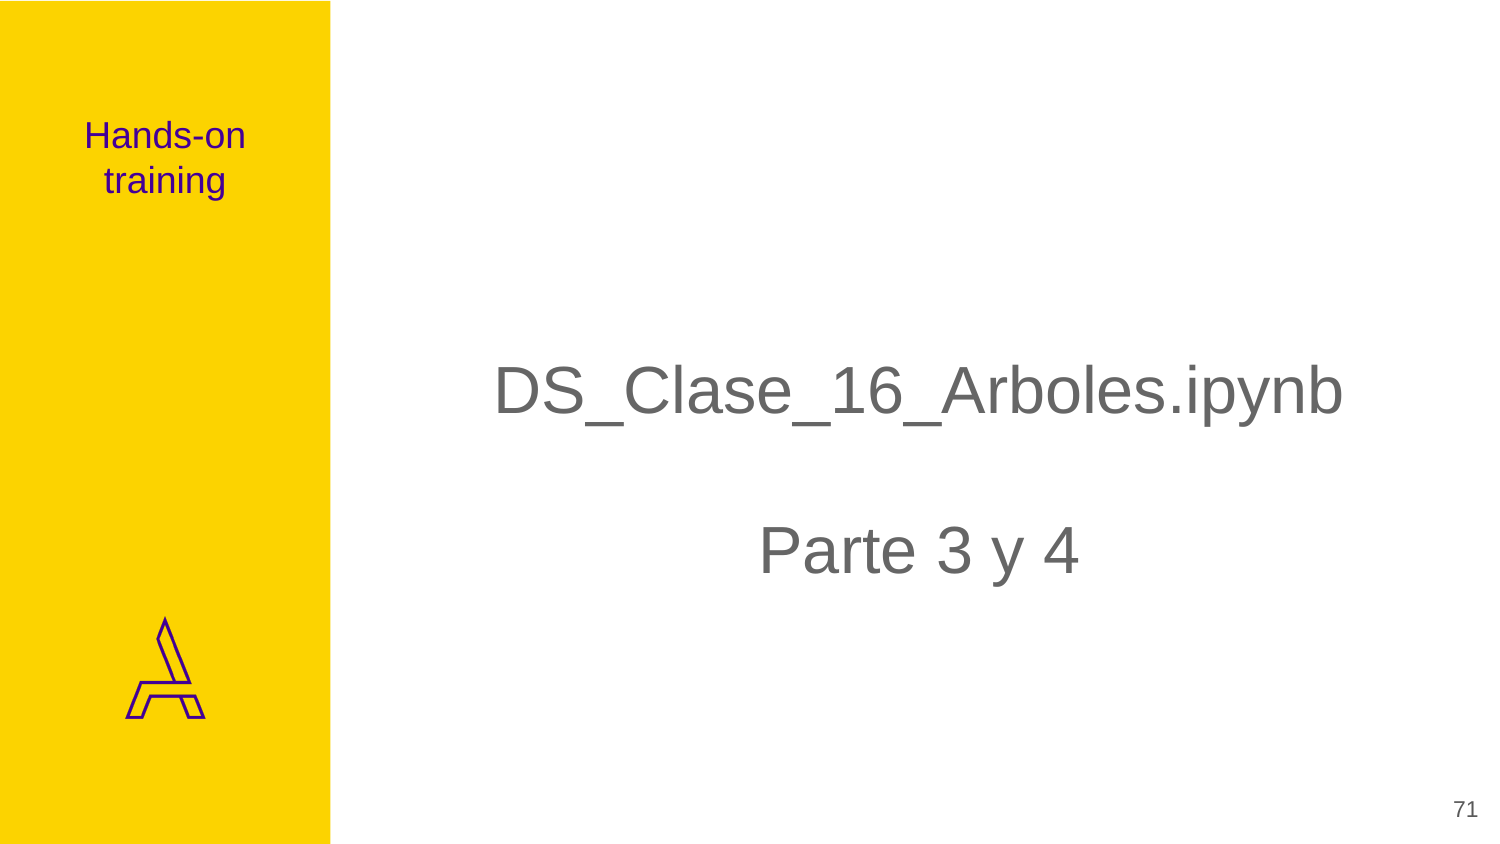

# Hands-on training

DS_Clase_16_Arboles.ipynb

Parte 3 y 4
71